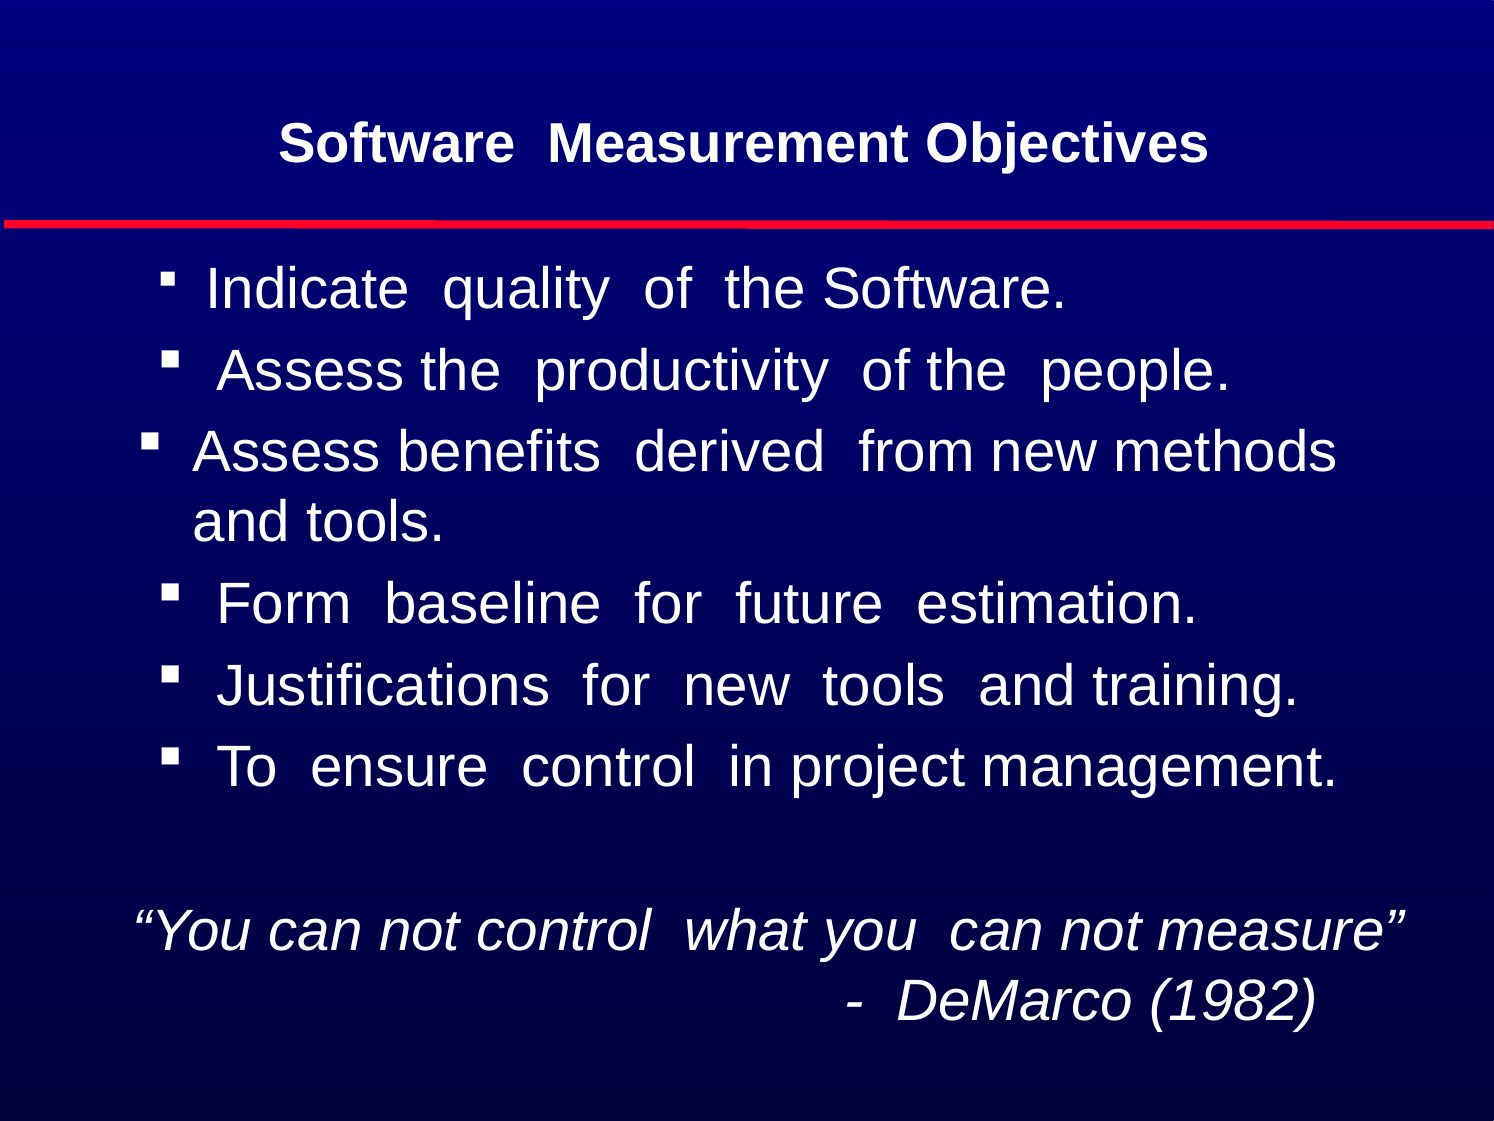

Software  Measurement Objectives

  Indicate  quality  of  the Software.
  Assess the  productivity  of the  people.
Assess benefits  derived  from new methods and tools.
  Form  baseline  for  future  estimation.
  Justifications  for  new  tools  and training.
  To  ensure  control  in project management.

“You can not control  what you  can not measure”         				-  DeMarco (1982)